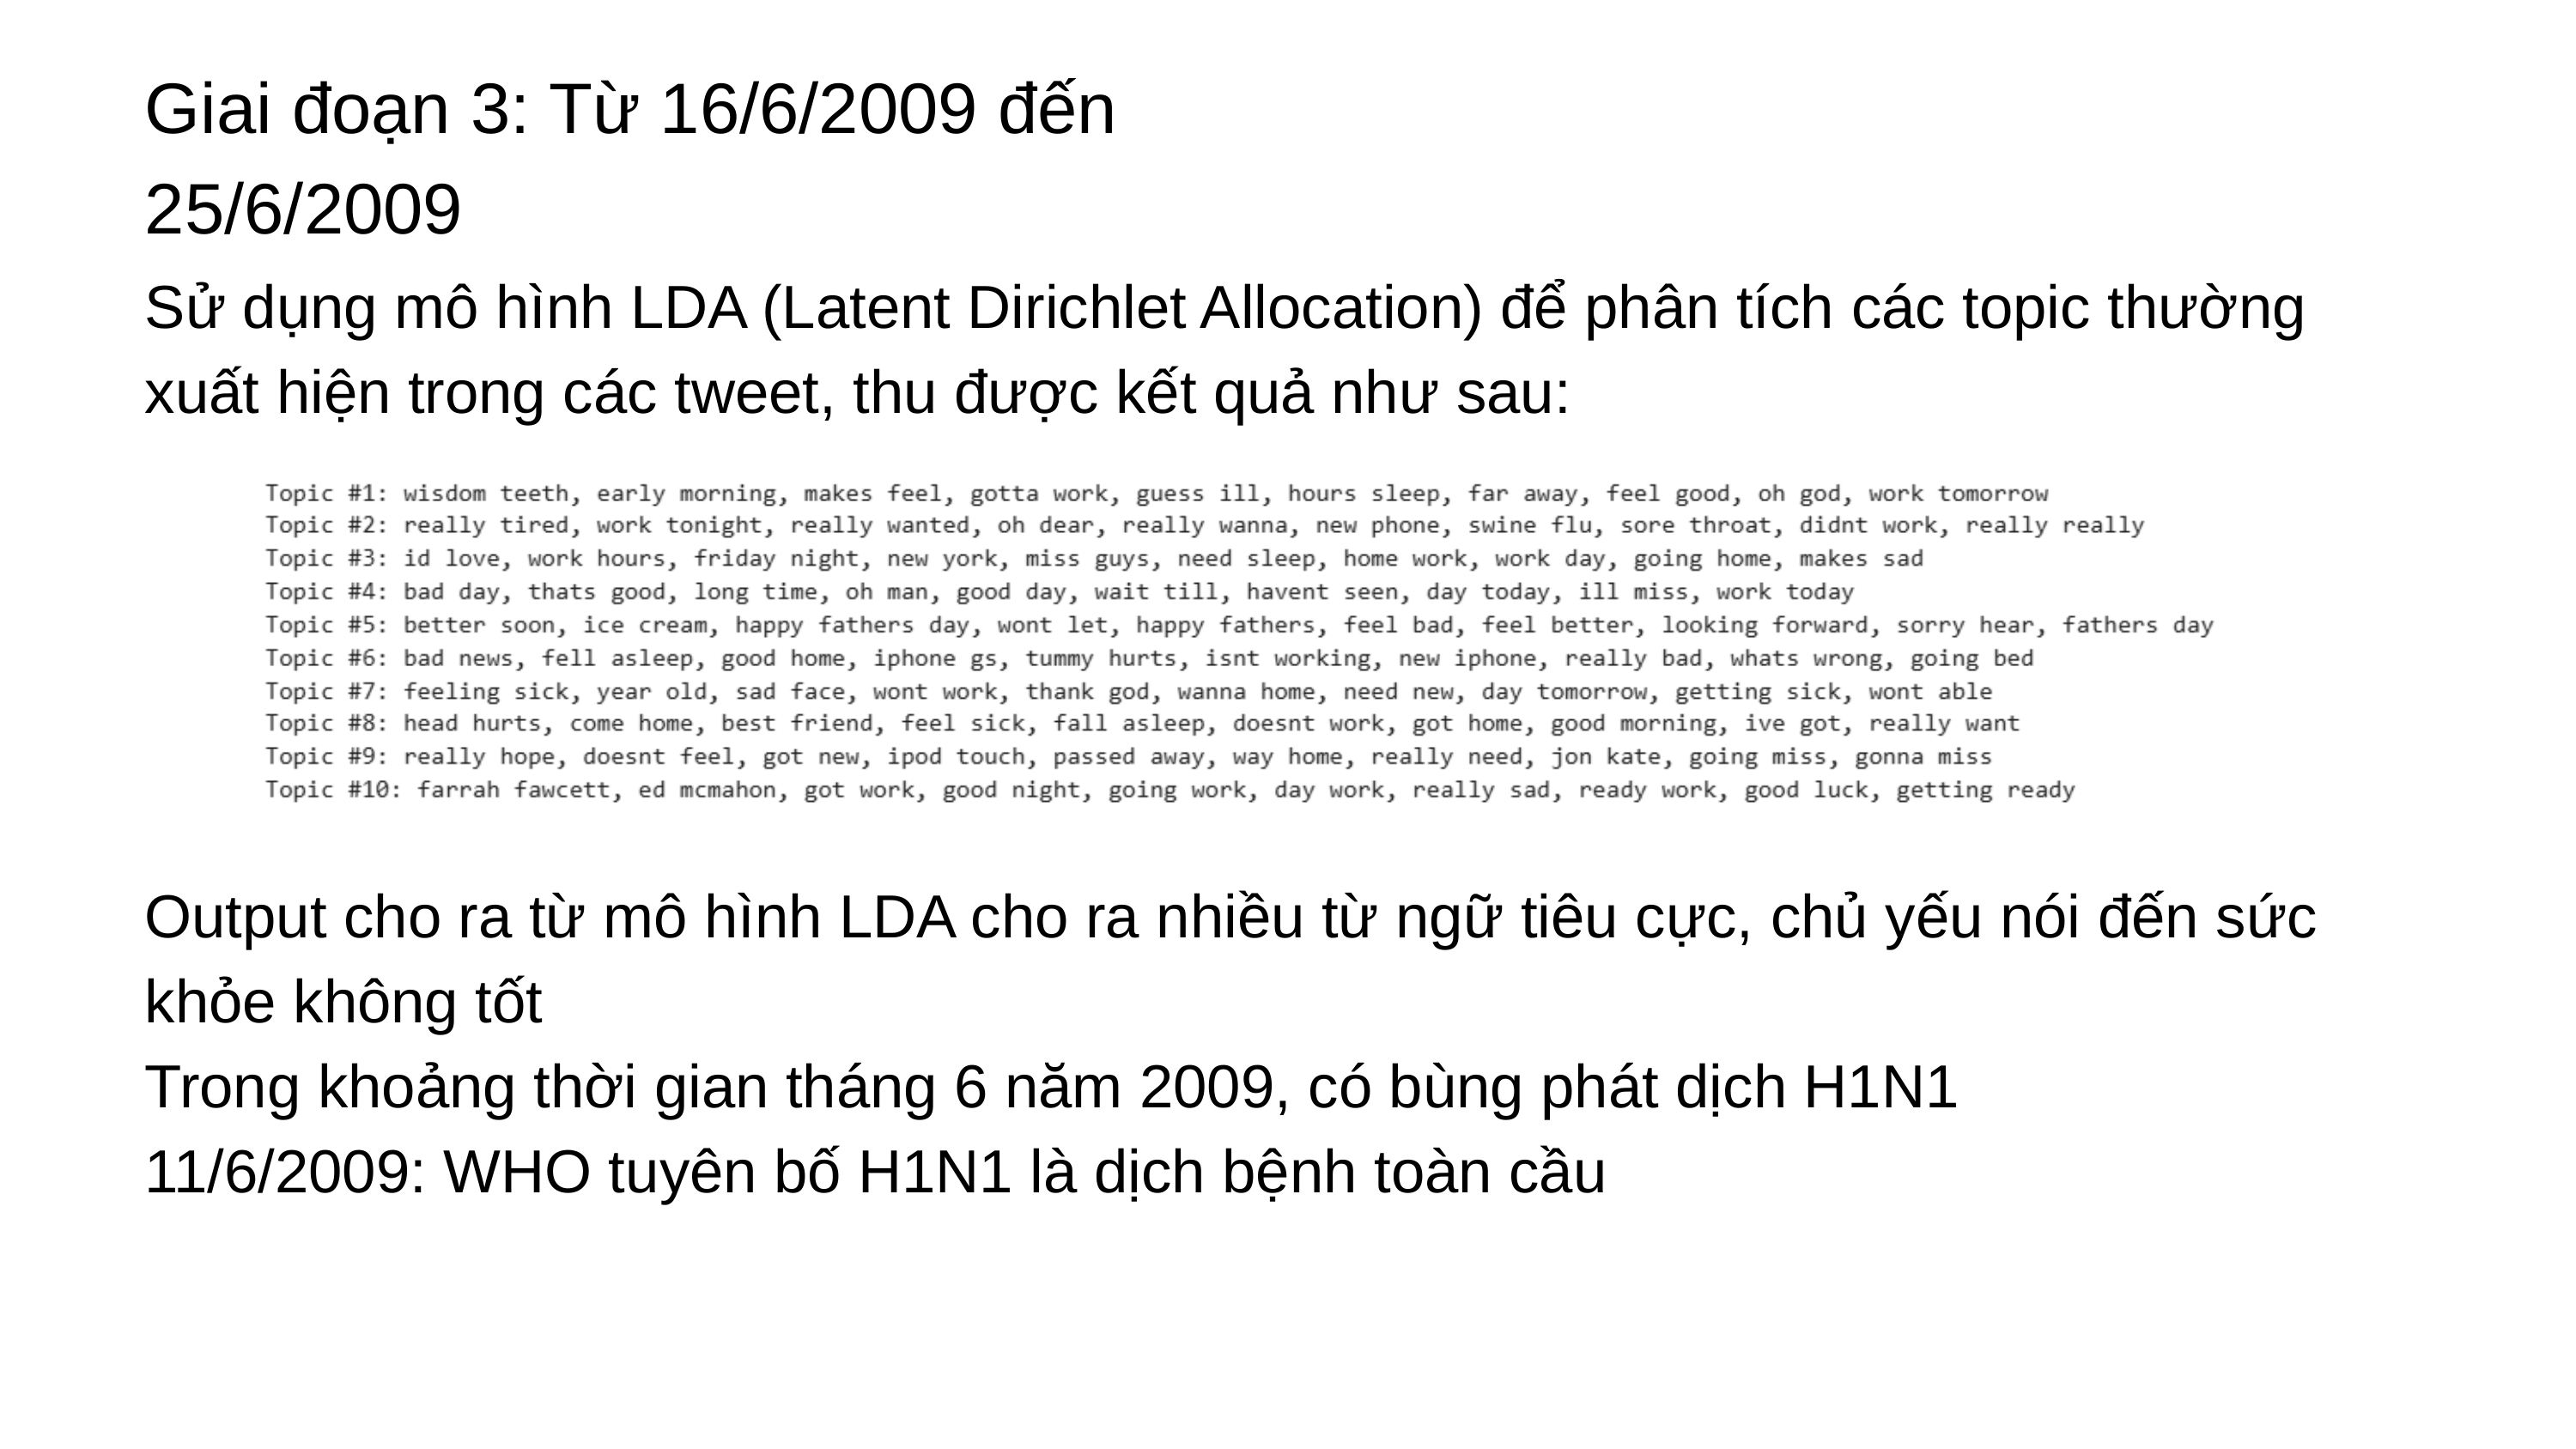

Các ngày có nhiều Tweets:
Giai đoạn 1: Từ 1/5/2009 đến 23/5/2009
Giai đoạn 3: Từ 16/6/2009 đến 25/6/2009
Sử dụng mô hình LDA (Latent Dirichlet Allocation) để phân tích các topic thường xuất hiện trong các tweet, thu được kết quả như sau:
3/5/2009:  35,333 Tweets

17/5/2009: 40,154 Tweets

18/5/2009: 36,469 Tweets

22/5/2009: 39,074 Tweets

Output cho ra từ mô hình LDA cho ra nhiều từ ngữ tiêu cực, chủ yếu nói đến sức khỏe không tốt
Trong khoảng thời gian tháng 6 năm 2009, có bùng phát dịch H1N1
11/6/2009: WHO tuyên bố H1N1 là dịch bệnh toàn cầu